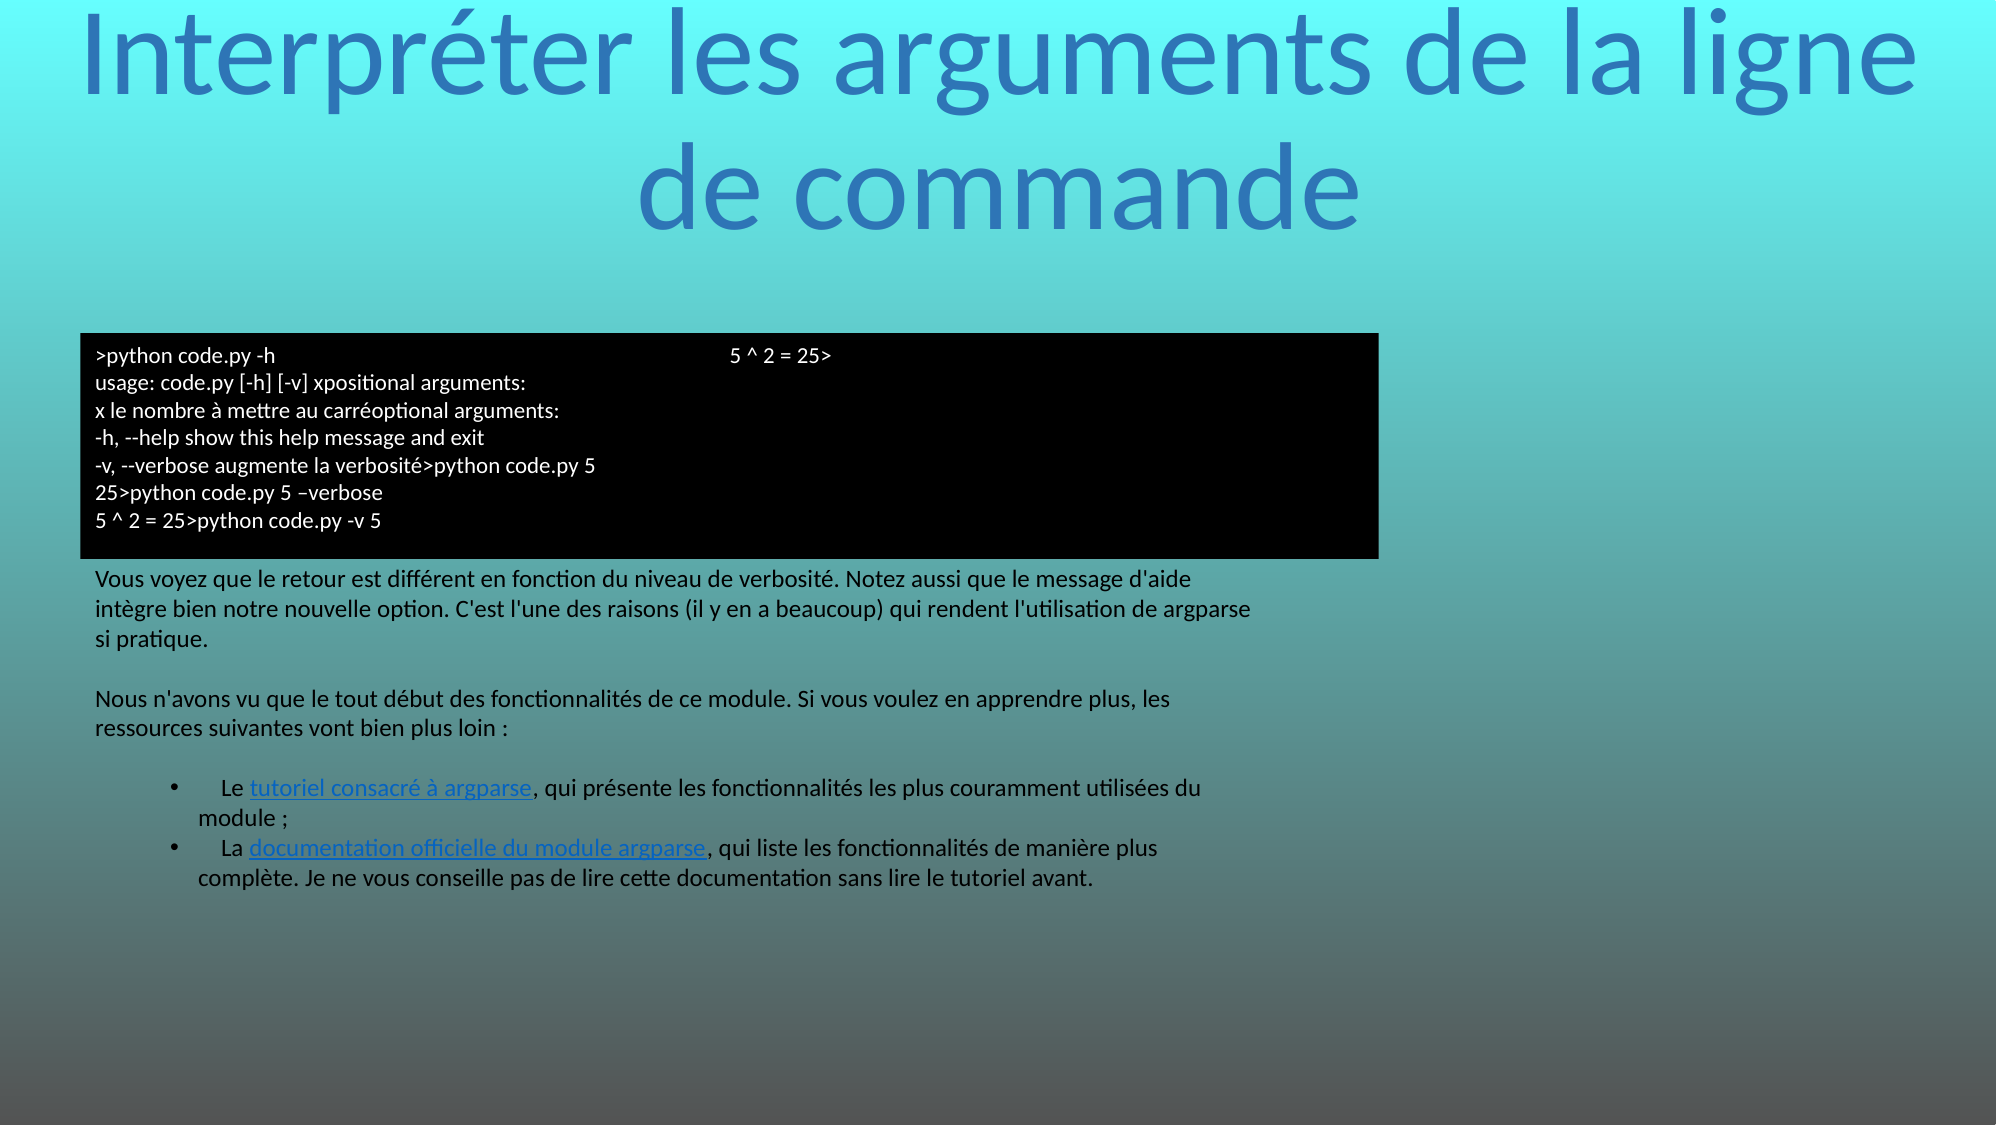

# Interpréter les arguments de la ligne de commande
>python code.py -h
usage: code.py [-h] [-v] xpositional arguments:
x le nombre à mettre au carréoptional arguments:
-h, --help show this help message and exit
-v, --verbose augmente la verbosité>python code.py 5
25>python code.py 5 –verbose
5 ^ 2 = 25>python code.py -v 5
5 ^ 2 = 25>
Vous voyez que le retour est différent en fonction du niveau de verbosité. Notez aussi que le message d'aide intègre bien notre nouvelle option. C'est l'une des raisons (il y en a beaucoup) qui rendent l'utilisation de argparse si pratique.

Nous n'avons vu que le tout début des fonctionnalités de ce module. Si vous voulez en apprendre plus, les ressources suivantes vont bien plus loin :

    Le tutoriel consacré à argparse, qui présente les fonctionnalités les plus couramment utilisées du module ;
    La documentation officielle du module argparse, qui liste les fonctionnalités de manière plus complète. Je ne vous conseille pas de lire cette documentation sans lire le tutoriel avant.

531